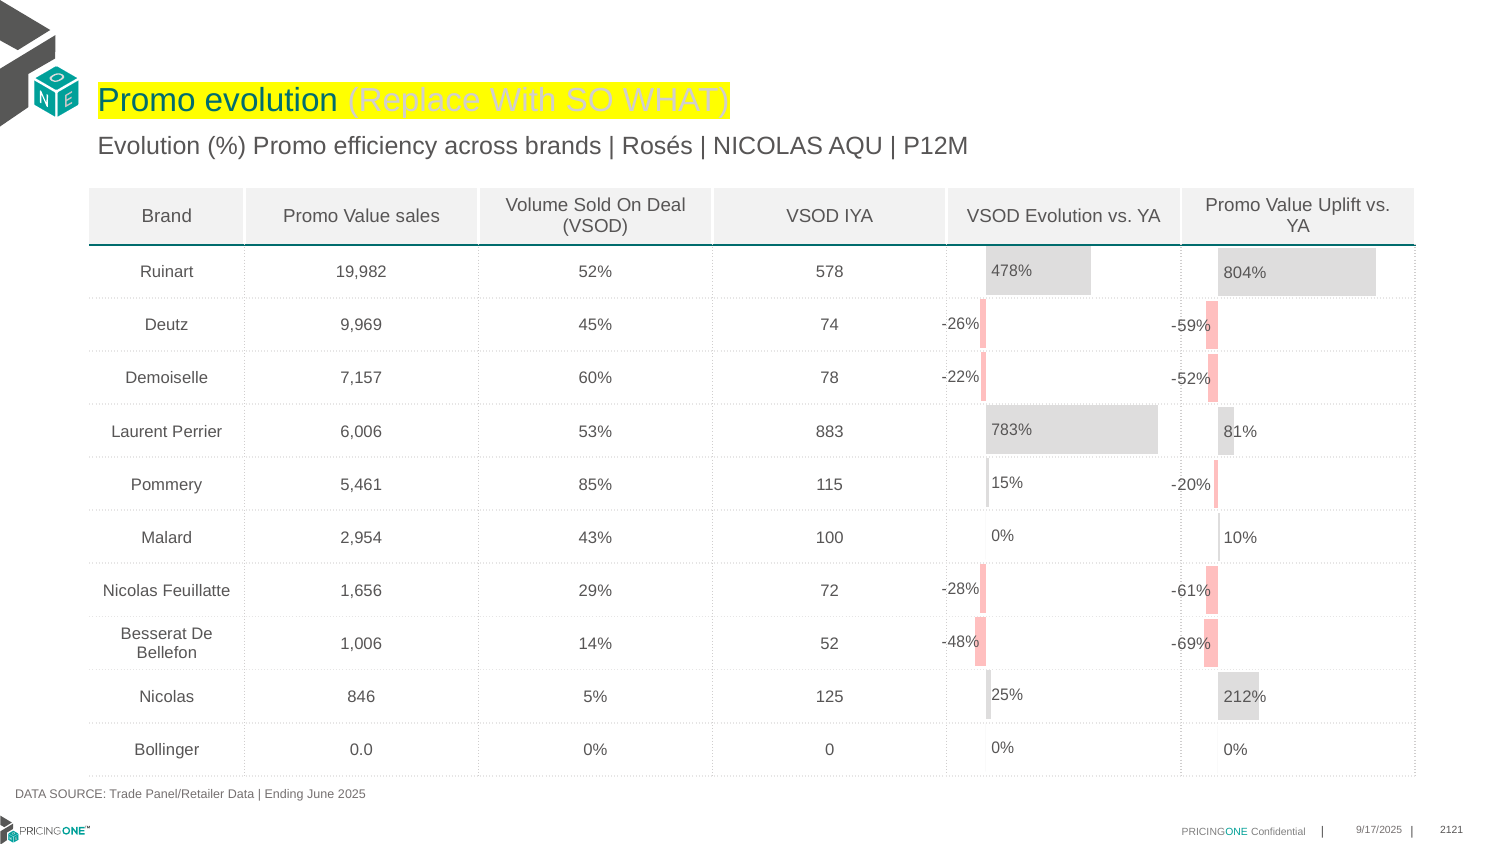

# Promo evolution (Replace With SO WHAT)
Evolution (%) Promo efficiency across brands | Rosés | NICOLAS AQU | P12M
| Brand | Promo Value sales | Volume Sold On Deal (VSOD) | VSOD IYA | VSOD Evolution vs. YA | Promo Value Uplift vs. YA |
| --- | --- | --- | --- | --- | --- |
| Ruinart | 19,982 | 52% | 578 |  |  |
| Deutz | 9,969 | 45% | 74 |  |  |
| Demoiselle | 7,157 | 60% | 78 |  |  |
| Laurent Perrier | 6,006 | 53% | 883 |  |  |
| Pommery | 5,461 | 85% | 115 |  |  |
| Malard | 2,954 | 43% | 100 |  |  |
| Nicolas Feuillatte | 1,656 | 29% | 72 |  |  |
| Besserat De Bellefon | 1,006 | 14% | 52 |  |  |
| Nicolas | 846 | 5% | 125 |  |  |
| Bollinger | 0.0 | 0% | 0 |  |  |

### Chart

| Category | VSOD Evaluation vs YA |
|---|---|
| Ruinart | 4.778 |
| Deutz | -0.262 |
| Demoiselle | -0.22099999999999997 |
| Laurent Perrier | 7.833 |
| Pommery | 0.14900000000000002 |
| Malard | 0.0 |
| Nicolas Feuillatte | -0.275 |
| Besserat De Bellefon | -0.481 |
| Nicolas | 0.25 |
| Bollinger | 0.0 |

### Chart

| Category | Promo Value Uplift vs YA |
|---|---|
| Ruinart | 8.042424817172881 |
| Deutz | -0.5919804919434217 |
| Demoiselle | -0.5154198036324122 |
| Laurent Perrier | 0.8053882725832013 |
| Pommery | -0.19888605669427784 |
| Malard | 0.10439735702893604 |
| Nicolas Feuillatte | -0.6076117730929831 |
| Besserat De Bellefon | -0.686452723977946 |
| Nicolas | 2.1168587601445816 |
| Bollinger | 0.0 |
DATA SOURCE: Trade Panel/Retailer Data | Ending June 2025

9/17/2025
2121